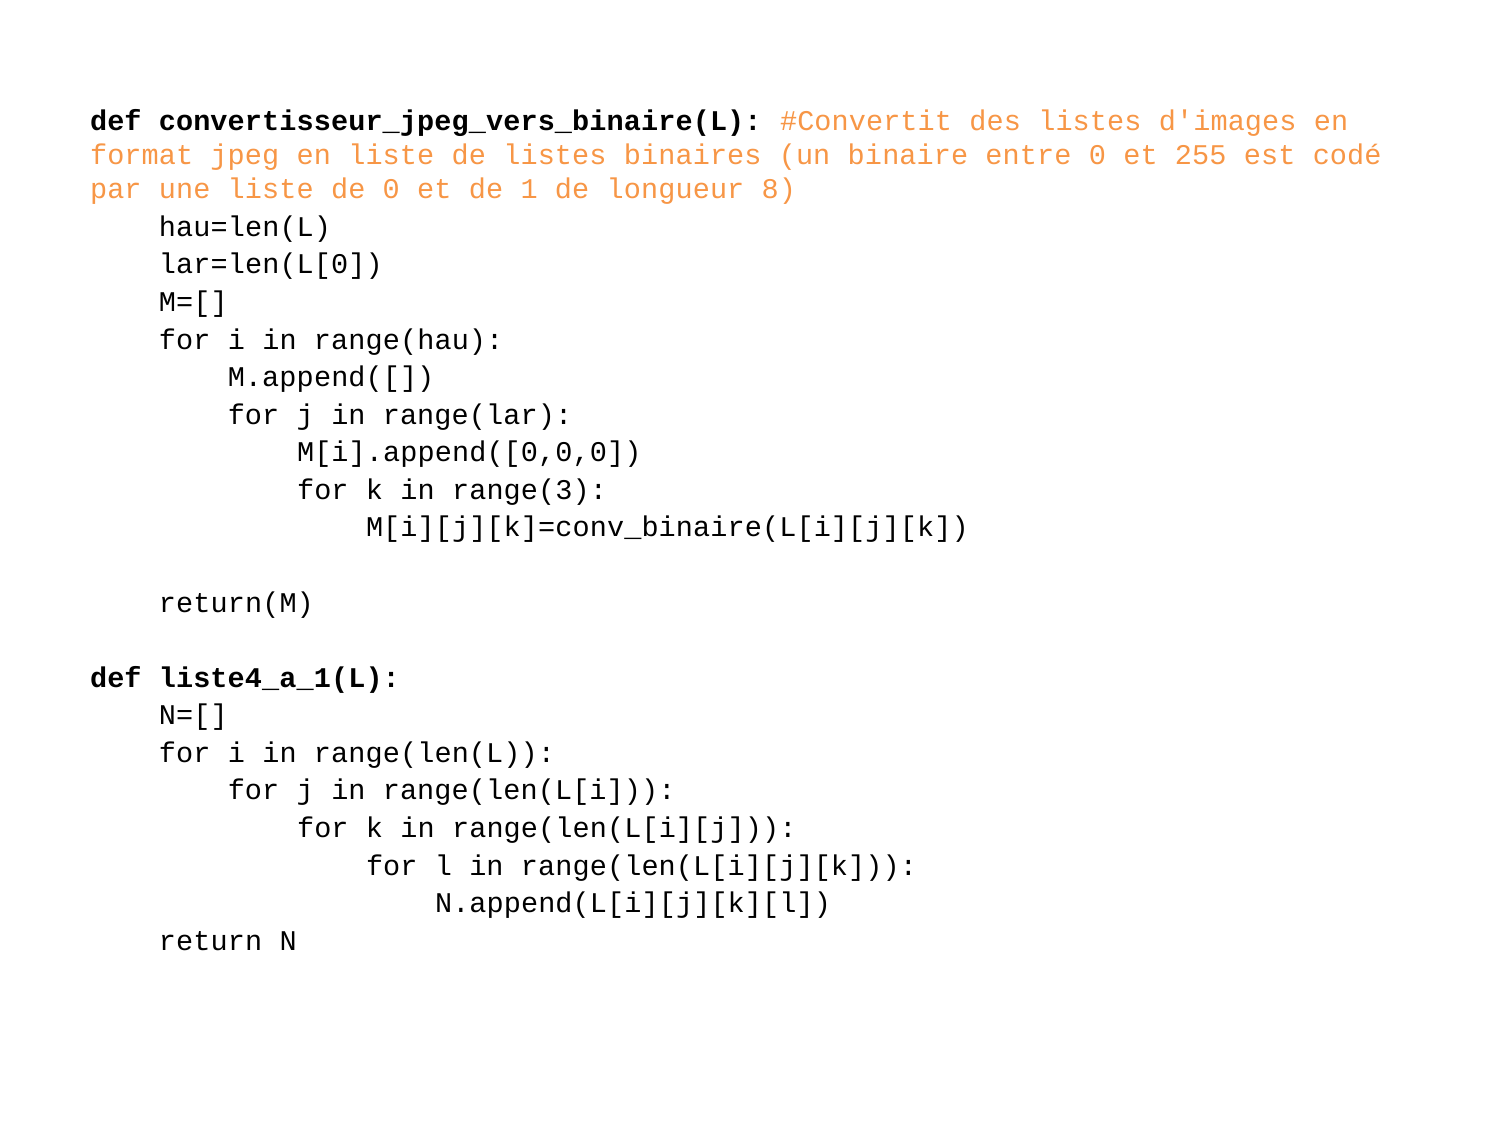

def convertisseur_jpeg_vers_binaire(L): #Convertit des listes d'images en format jpeg en liste de listes binaires (un binaire entre 0 et 255 est codé par une liste de 0 et de 1 de longueur 8)
    hau=len(L)
    lar=len(L[0])
    M=[]
    for i in range(hau):
        M.append([])
        for j in range(lar):
            M[i].append([0,0,0])
            for k in range(3):
                M[i][j][k]=conv_binaire(L[i][j][k])

    return(M)

def liste4_a_1(L):
    N=[]
    for i in range(len(L)):
        for j in range(len(L[i])):
            for k in range(len(L[i][j])):
                for l in range(len(L[i][j][k])):
                    N.append(L[i][j][k][l])
    return N